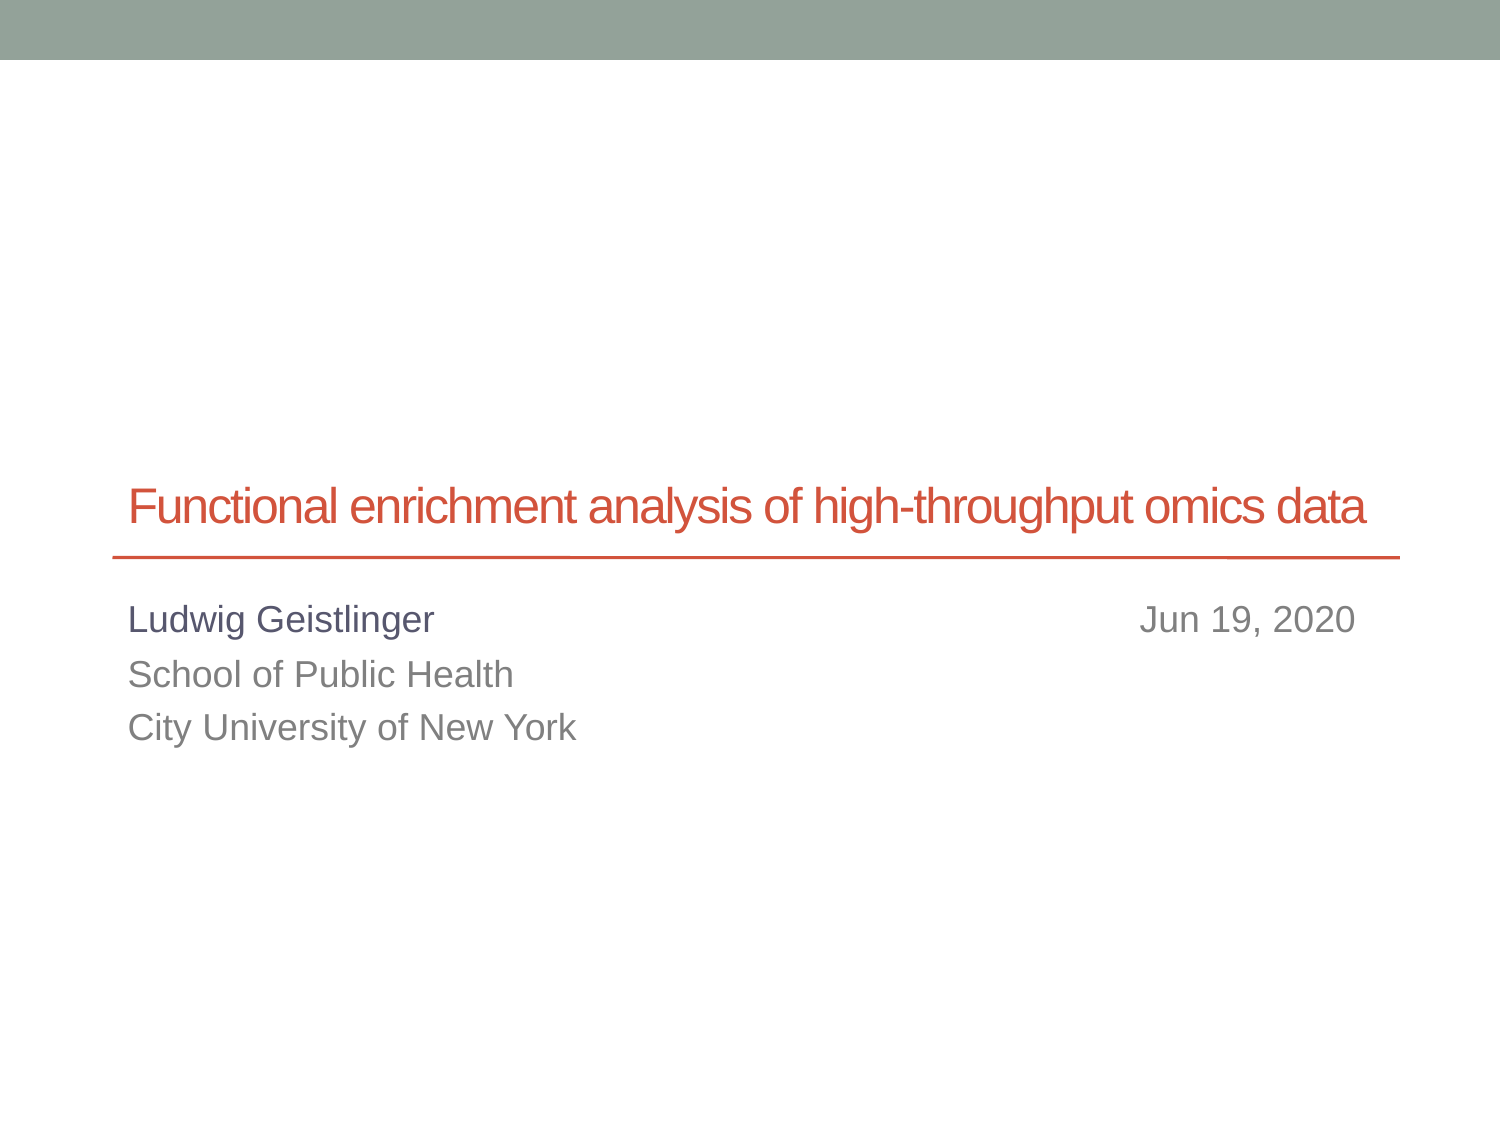

# Functional enrichment analysis of high-throughput omics data
Ludwig Geistlinger			          	        Jun 19, 2020
School of Public Health
City University of New York